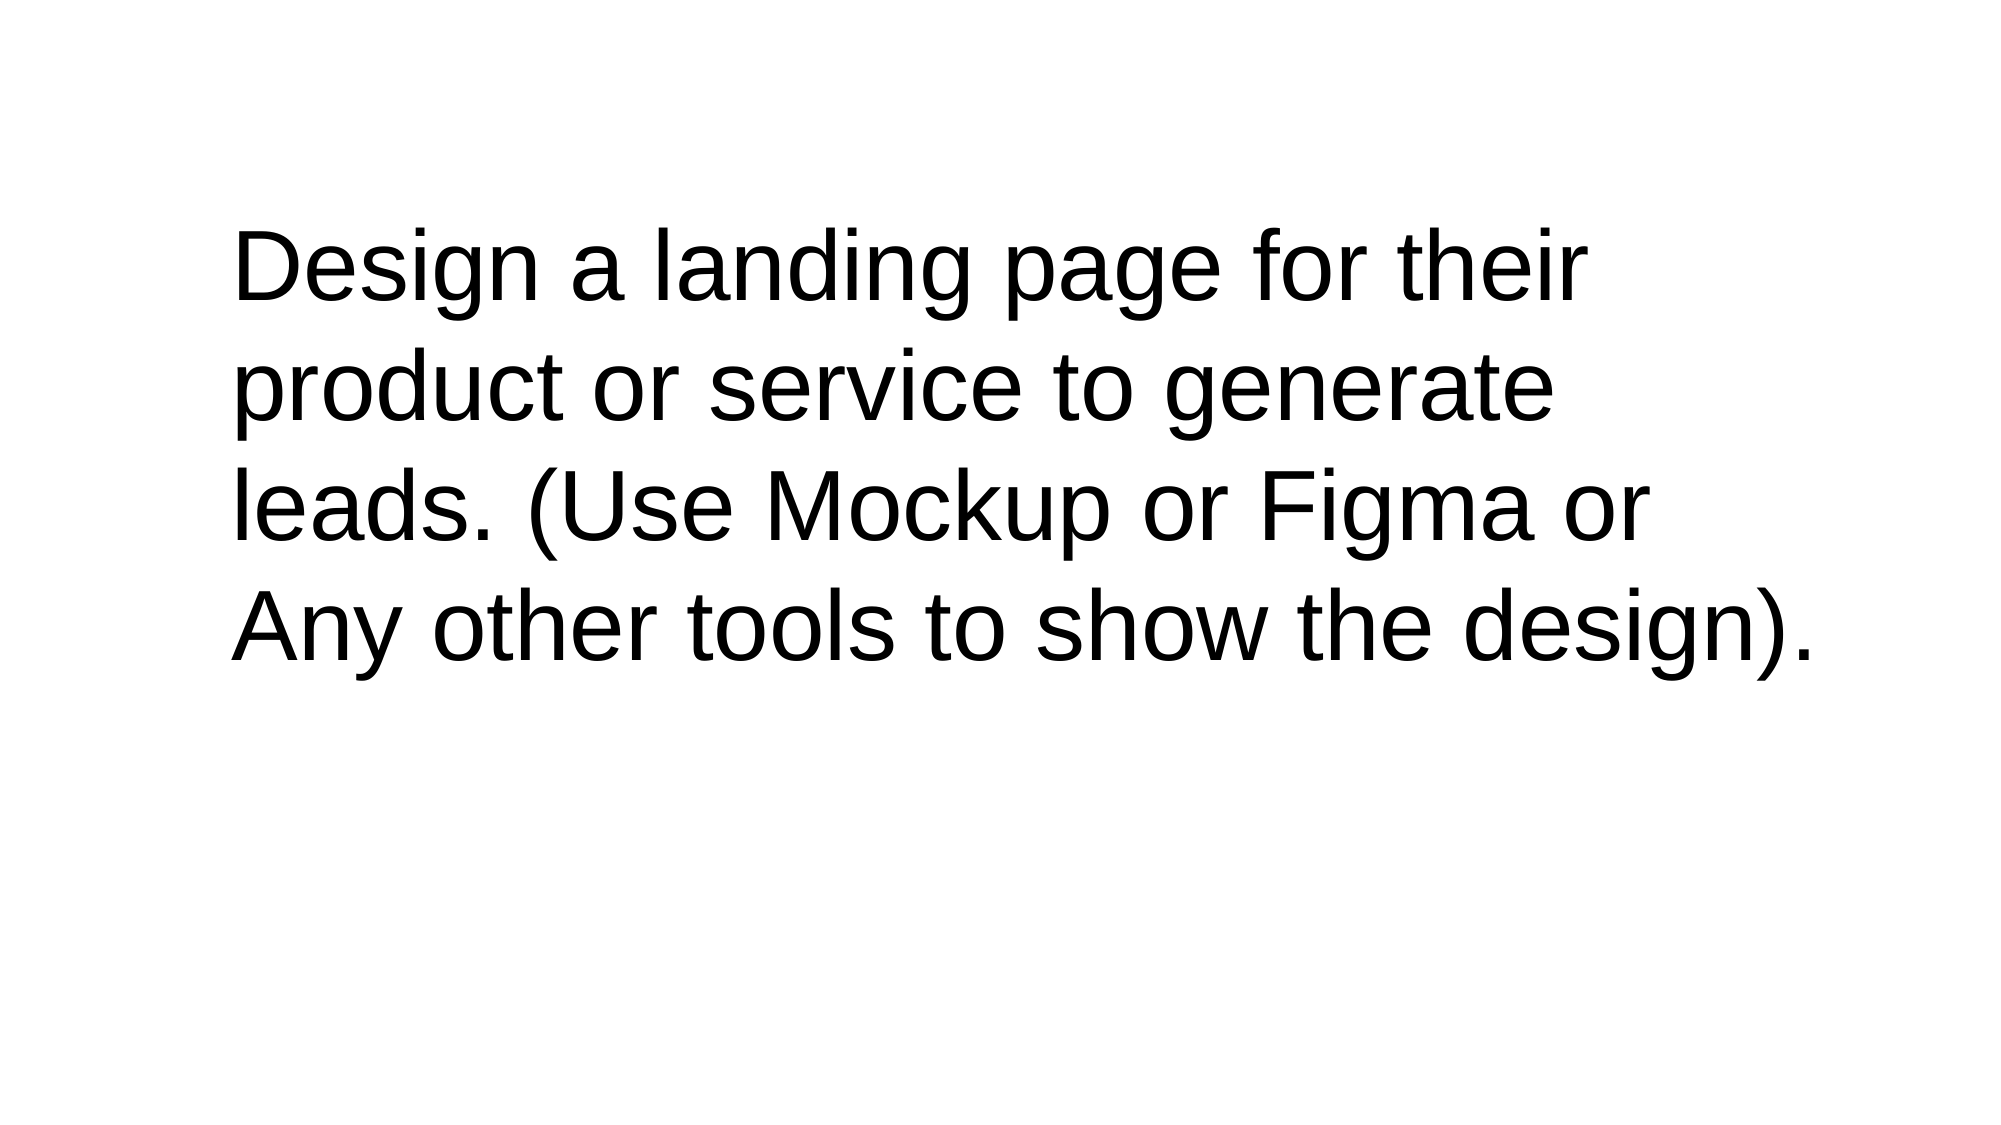

Design a landing page for their product or service to generate leads. (Use Mockup or Figma or Any other tools to show the design).